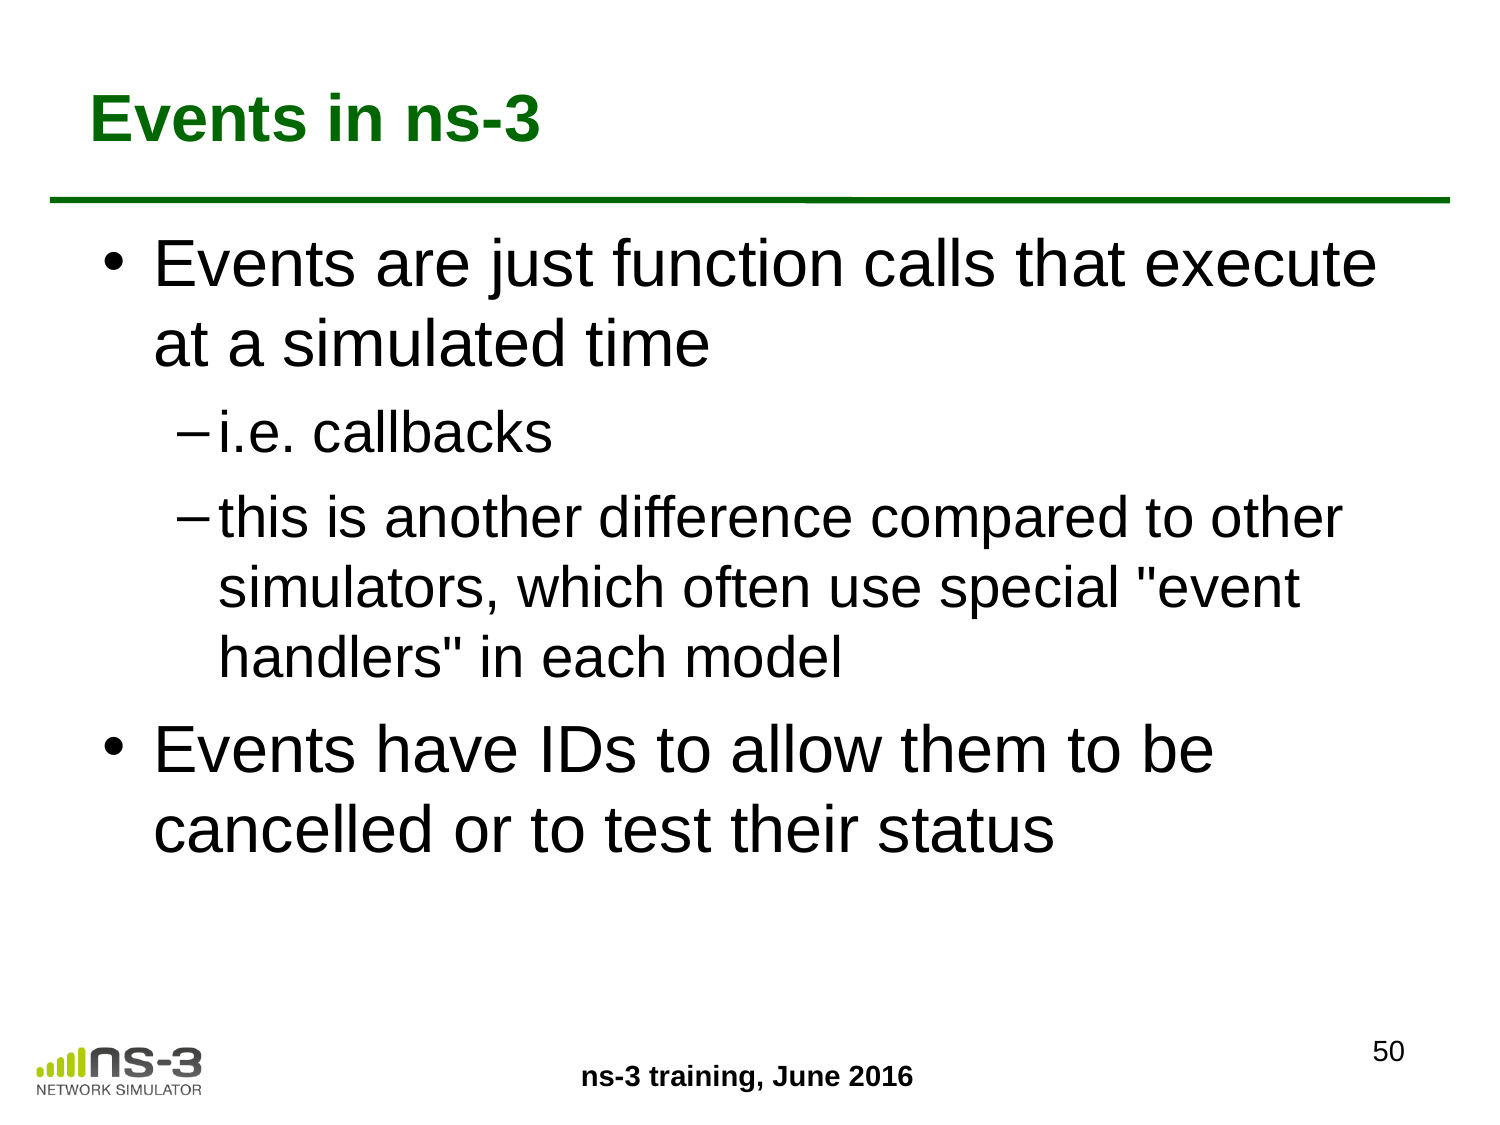

# Events in ns-3
Events are just function calls that execute at a simulated time
i.e. callbacks
this is another difference compared to other simulators, which often use special "event handlers" in each model
Events have IDs to allow them to be cancelled or to test their status
50
ns-3 training, June 2016